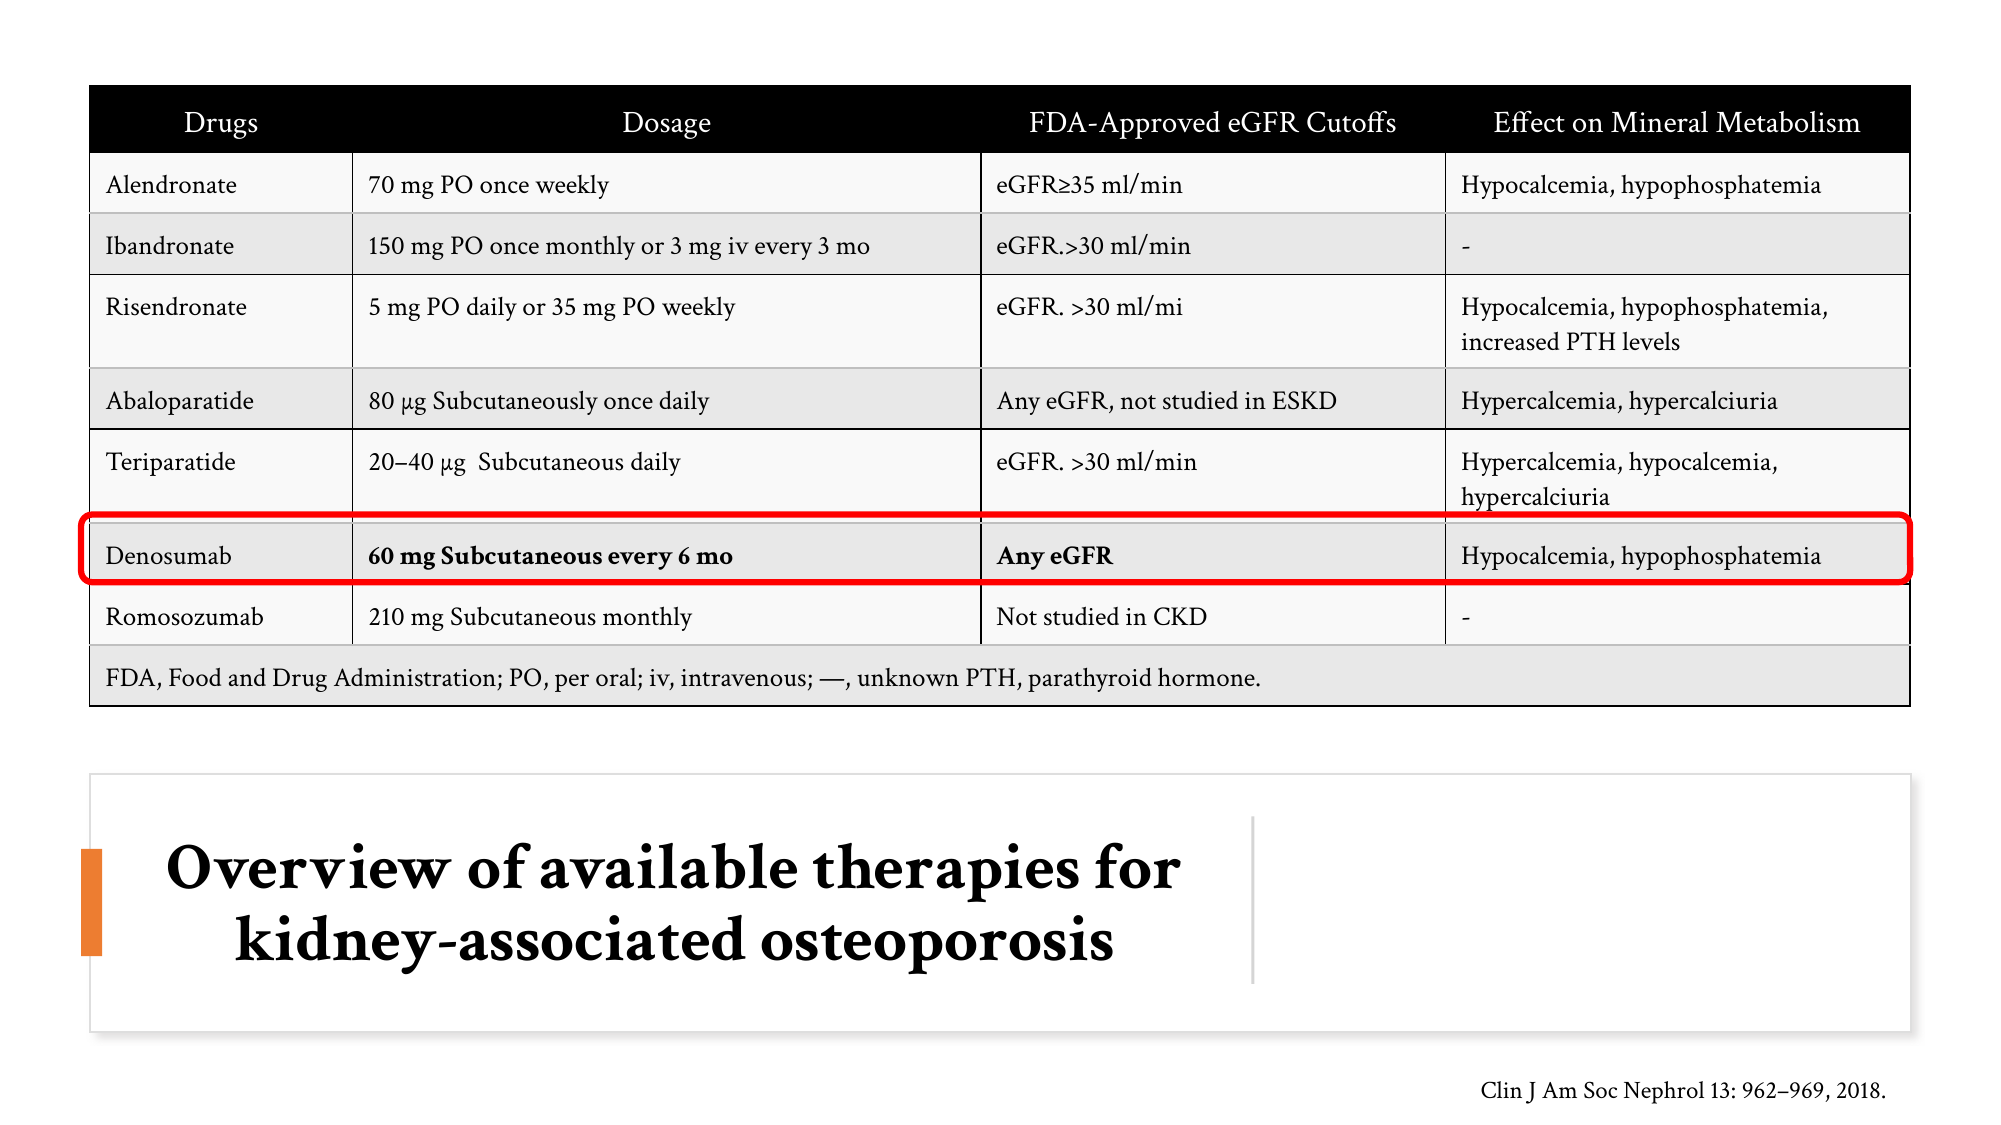

| Drugs | Dosage | FDA-Approved eGFR Cutoffs | Effect on Mineral Metabolism |
| --- | --- | --- | --- |
| Alendronate | 70 mg PO once weekly | eGFR≥35 ml/min | Hypocalcemia, hypophosphatemia |
| Ibandronate | 150 mg PO once monthly or 3 mg iv every 3 mo | eGFR.>30 ml/min | - |
| Risendronate | 5 mg PO daily or 35 mg PO weekly | eGFR. >30 ml/mi | Hypocalcemia, hypophosphatemia, increased PTH levels |
| Abaloparatide | 80 µg Subcutaneously once daily | Any eGFR, not studied in ESKD | Hypercalcemia, hypercalciuria |
| Teriparatide | 20–40 µg Subcutaneous daily | eGFR. >30 ml/min | Hypercalcemia, hypocalcemia, hypercalciuria |
| Denosumab | 60 mg Subcutaneous every 6 mo | Any eGFR | Hypocalcemia, hypophosphatemia |
| Romosozumab | 210 mg Subcutaneous monthly | Not studied in CKD | - |
| FDA, Food and Drug Administration; PO, per oral; iv, intravenous; —, unknown PTH, parathyroid hormone. |  |  |  |

# Overview of available therapies for kidney-associated osteoporosis

Clin J Am Soc Nephrol 13: 962–969, 2018.